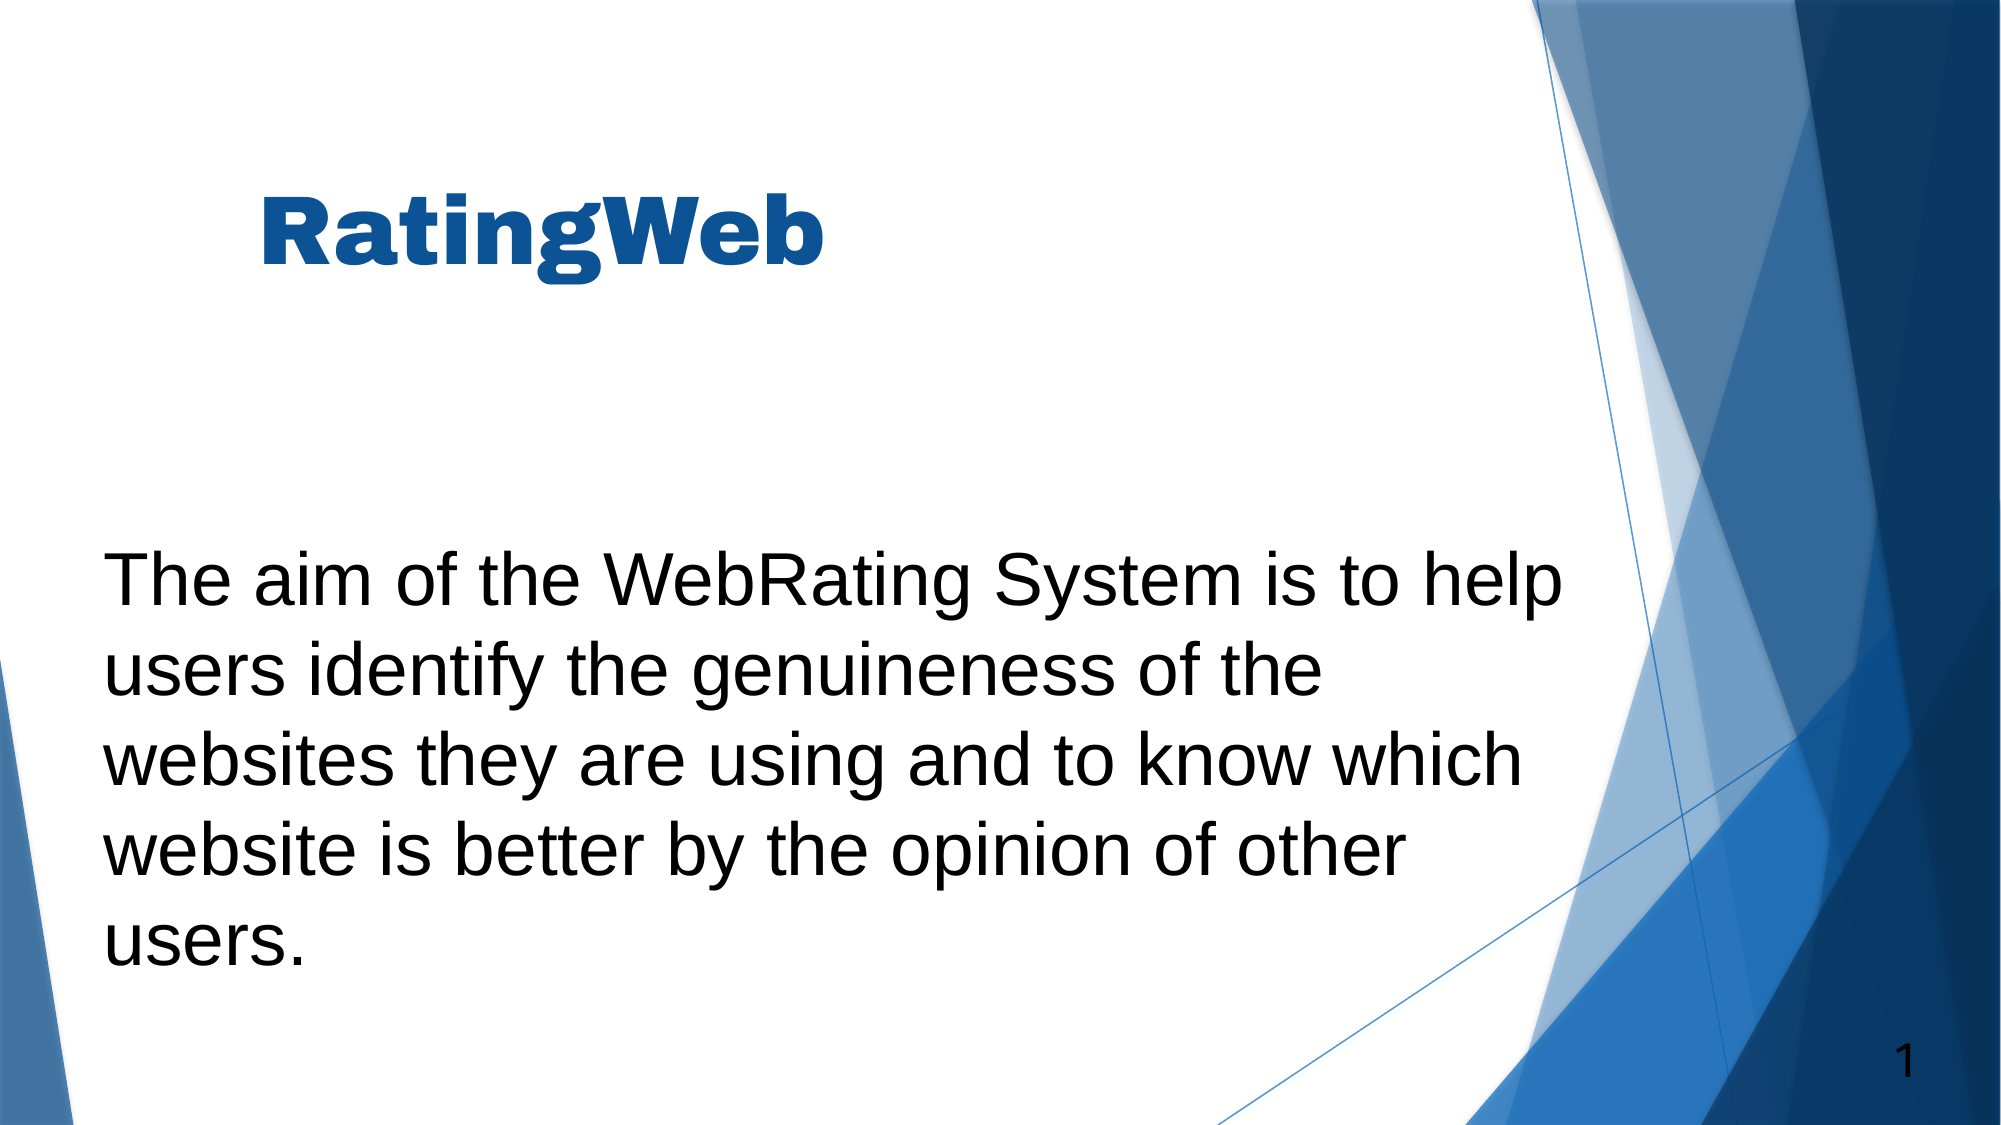

# RatingWeb

The aim of the WebRating System is to help users identify the genuineness of the websites they are using and to know which website is better by the opinion of other users.

1